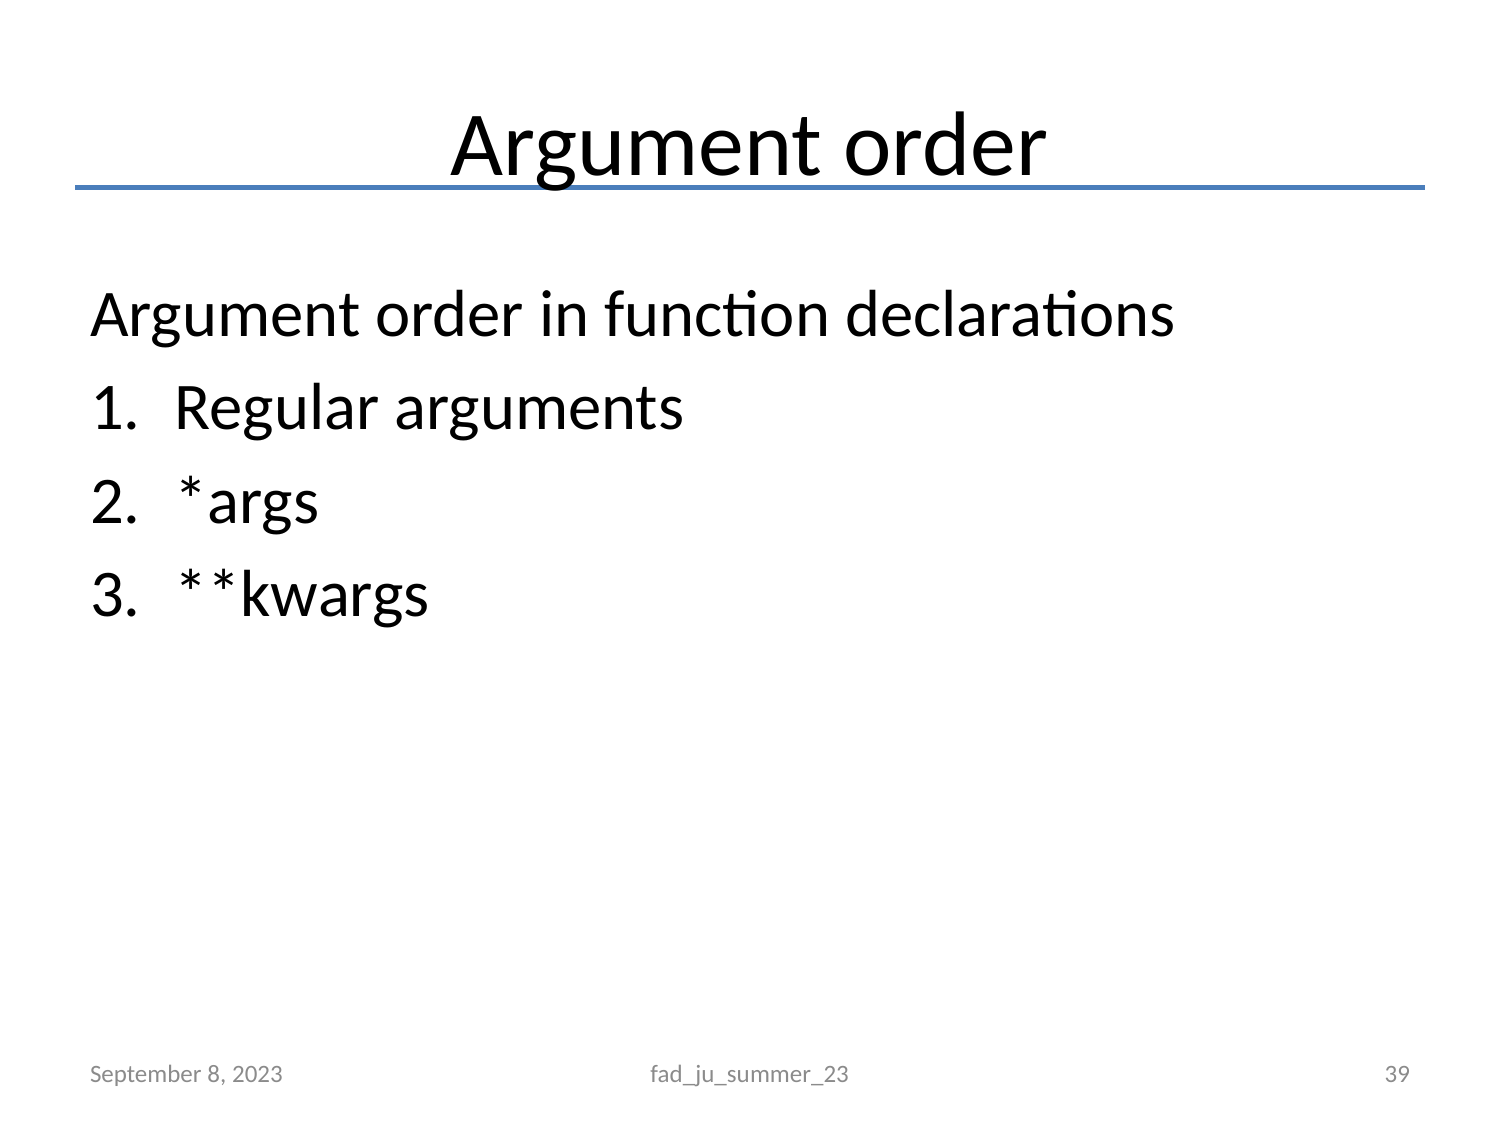

# Argument order
Argument order in function declarations
Regular arguments
*args
**kwargs

September 8, 2023
fad_ju_summer_23
39